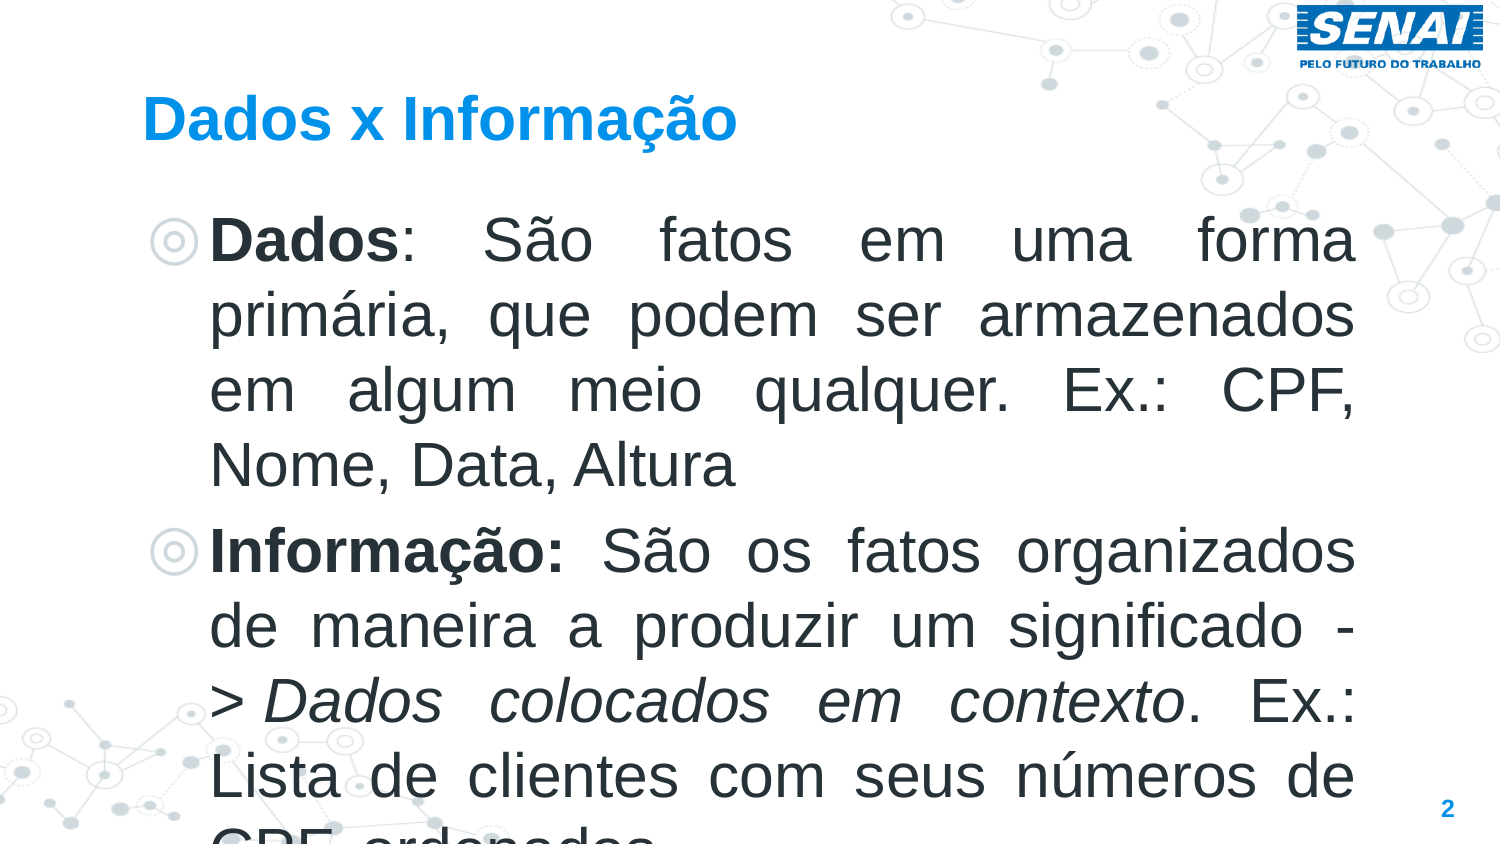

# Dados x Informação
Dados: São fatos em uma forma primária, que podem ser armazenados em algum meio qualquer. Ex.: CPF, Nome, Data, Altura
Informação: São os fatos organizados de maneira a produzir um significado -> Dados colocados em contexto. Ex.: Lista de clientes com seus números de CPF, ordenados.
2